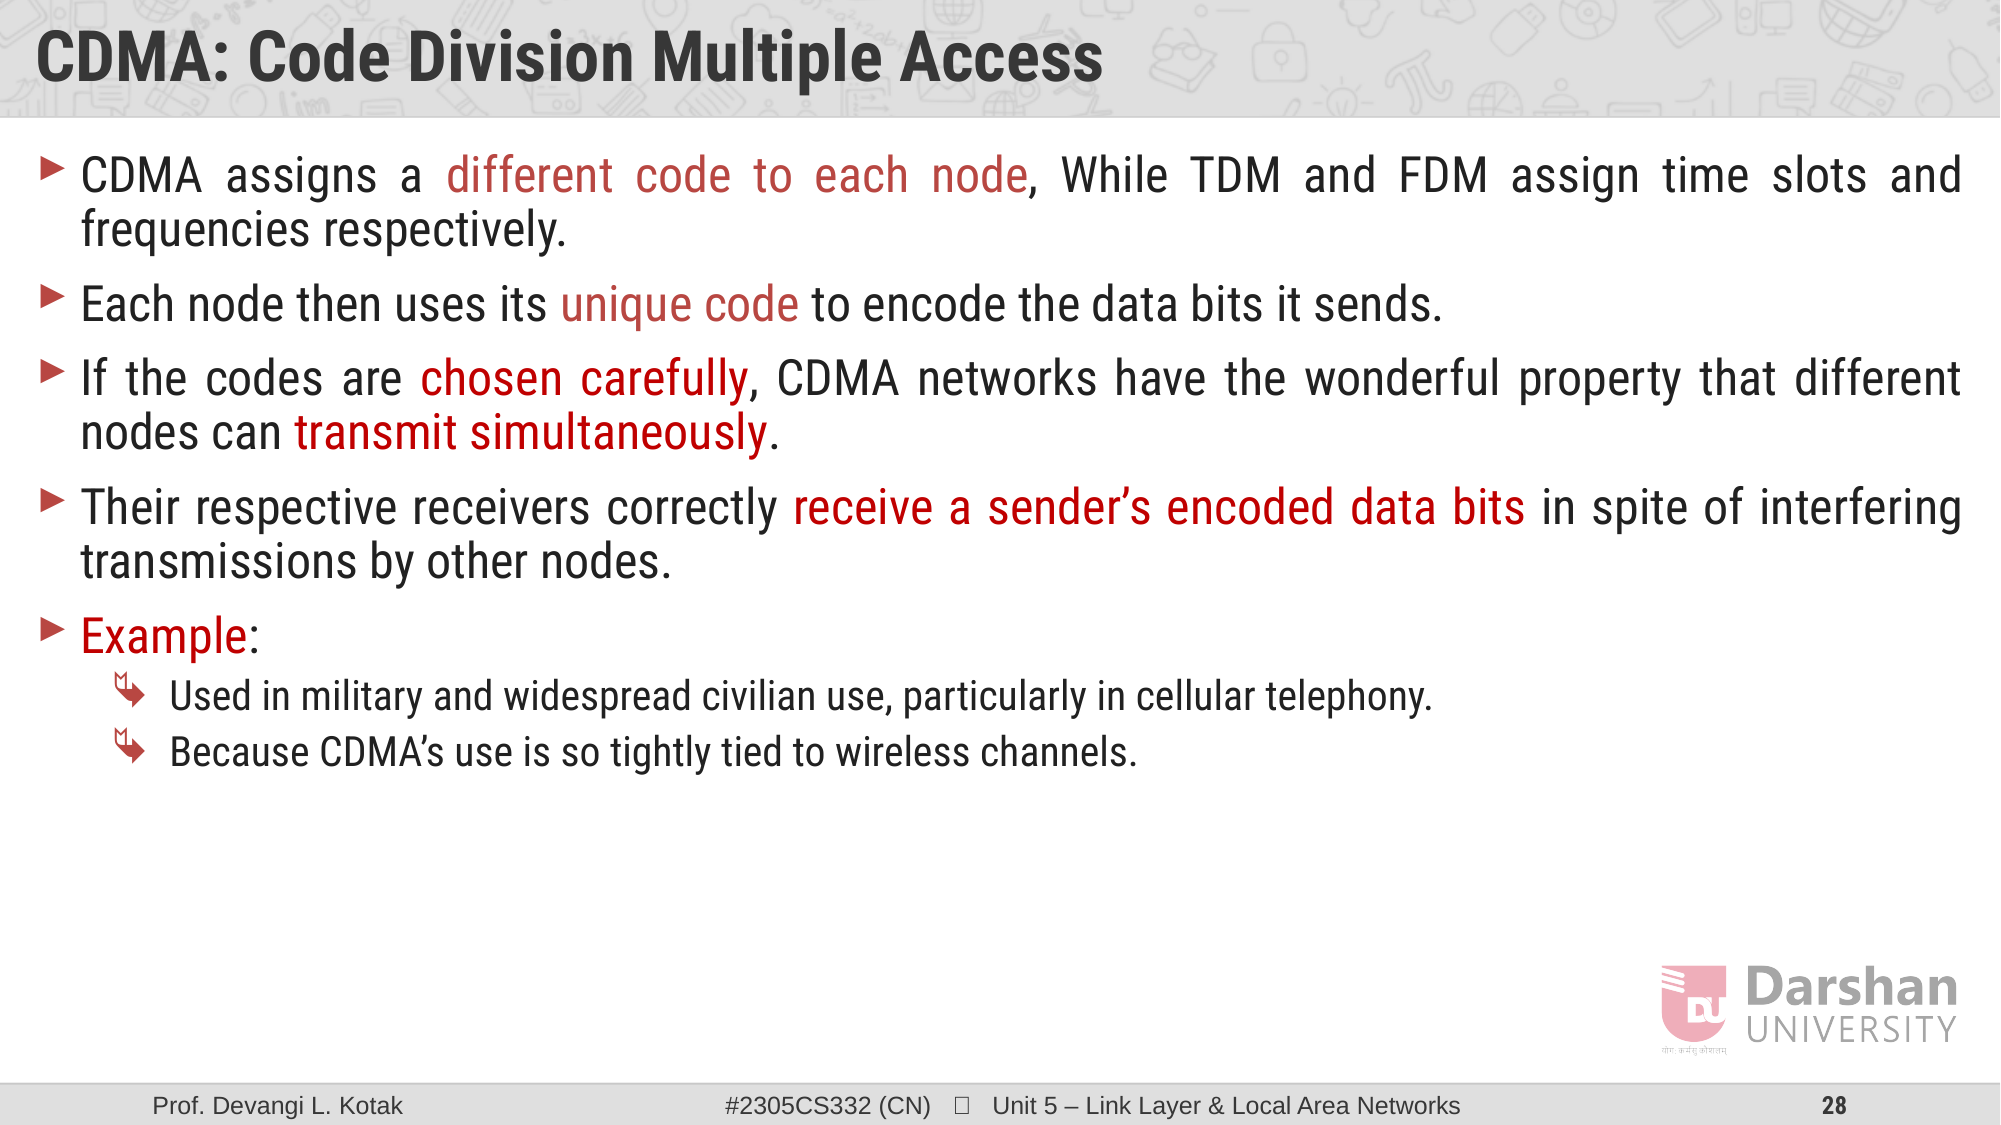

# CDMA: Code Division Multiple Access
CDMA assigns a different code to each node, While TDM and FDM assign time slots and frequencies respectively.
Each node then uses its unique code to encode the data bits it sends.
If the codes are chosen carefully, CDMA networks have the wonderful property that different nodes can transmit simultaneously.
Their respective receivers correctly receive a sender’s encoded data bits in spite of interfering transmissions by other nodes.
Example:
Used in military and widespread civilian use, particularly in cellular telephony.
Because CDMA’s use is so tightly tied to wireless channels.